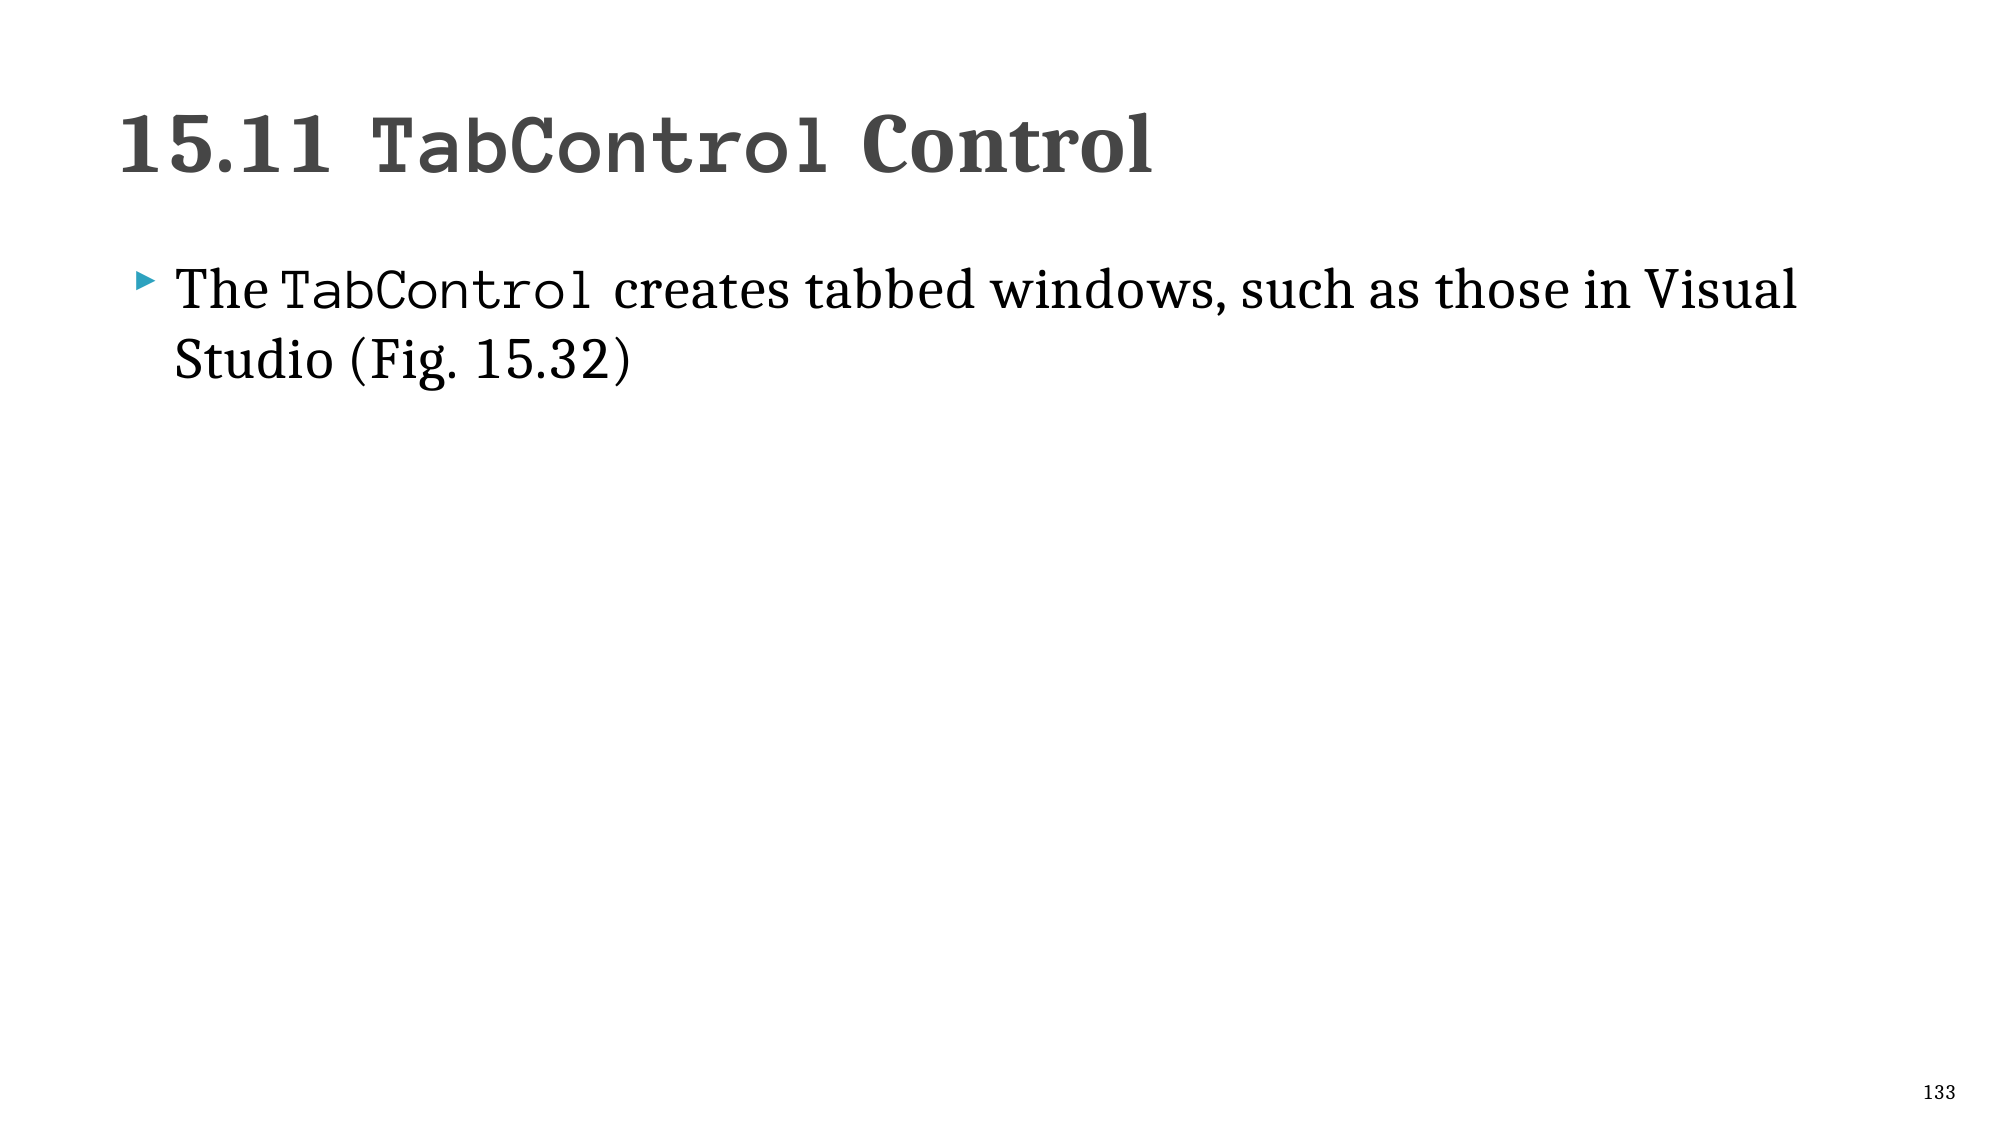

# 15.11  TabControl Control
The TabControl creates tabbed windows, such as those in Visual Studio (Fig. 15.32)
133